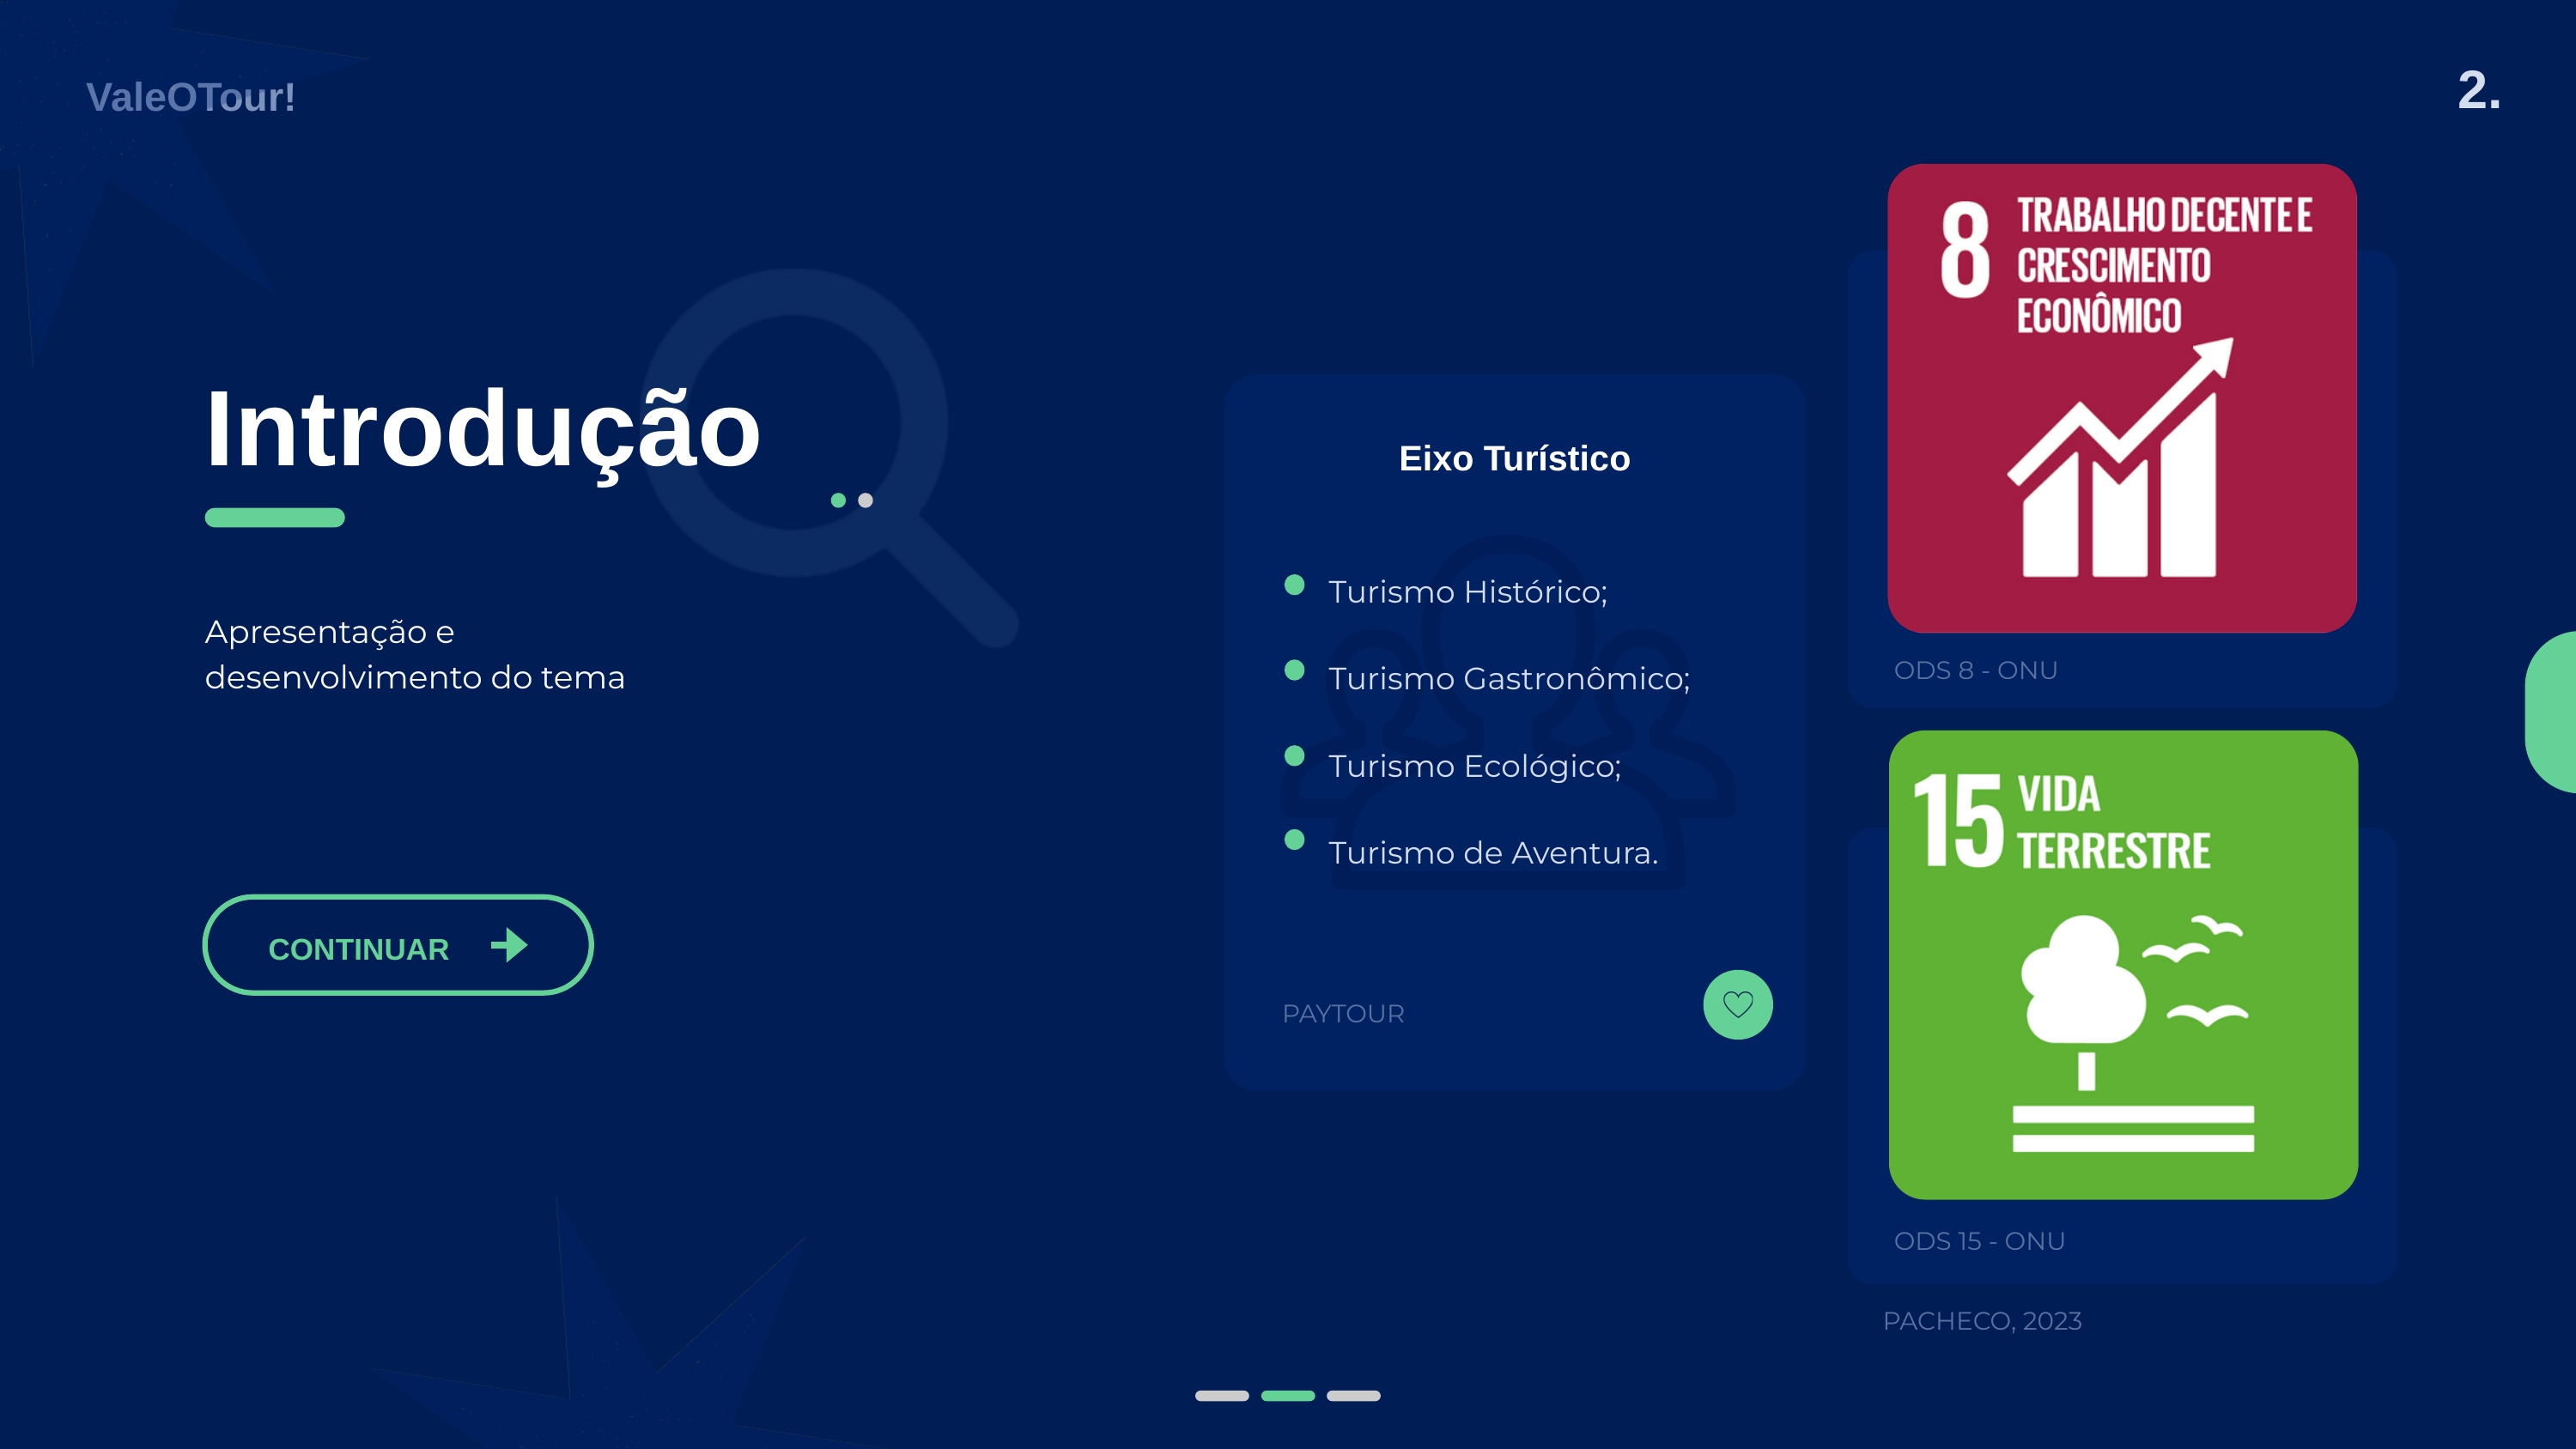

2.
ValeOTour!

ODS 8 - ONU

Introdução

Eixo Turístico

Turismo Histórico;

Turismo Gastronômico;

Turismo Ecológico;

Turismo de Aventura.

Apresentação e desenvolvimento do tema

ODS 15 - ONU

CONTINUAR

PAYTOUR

PACHECO, 2023